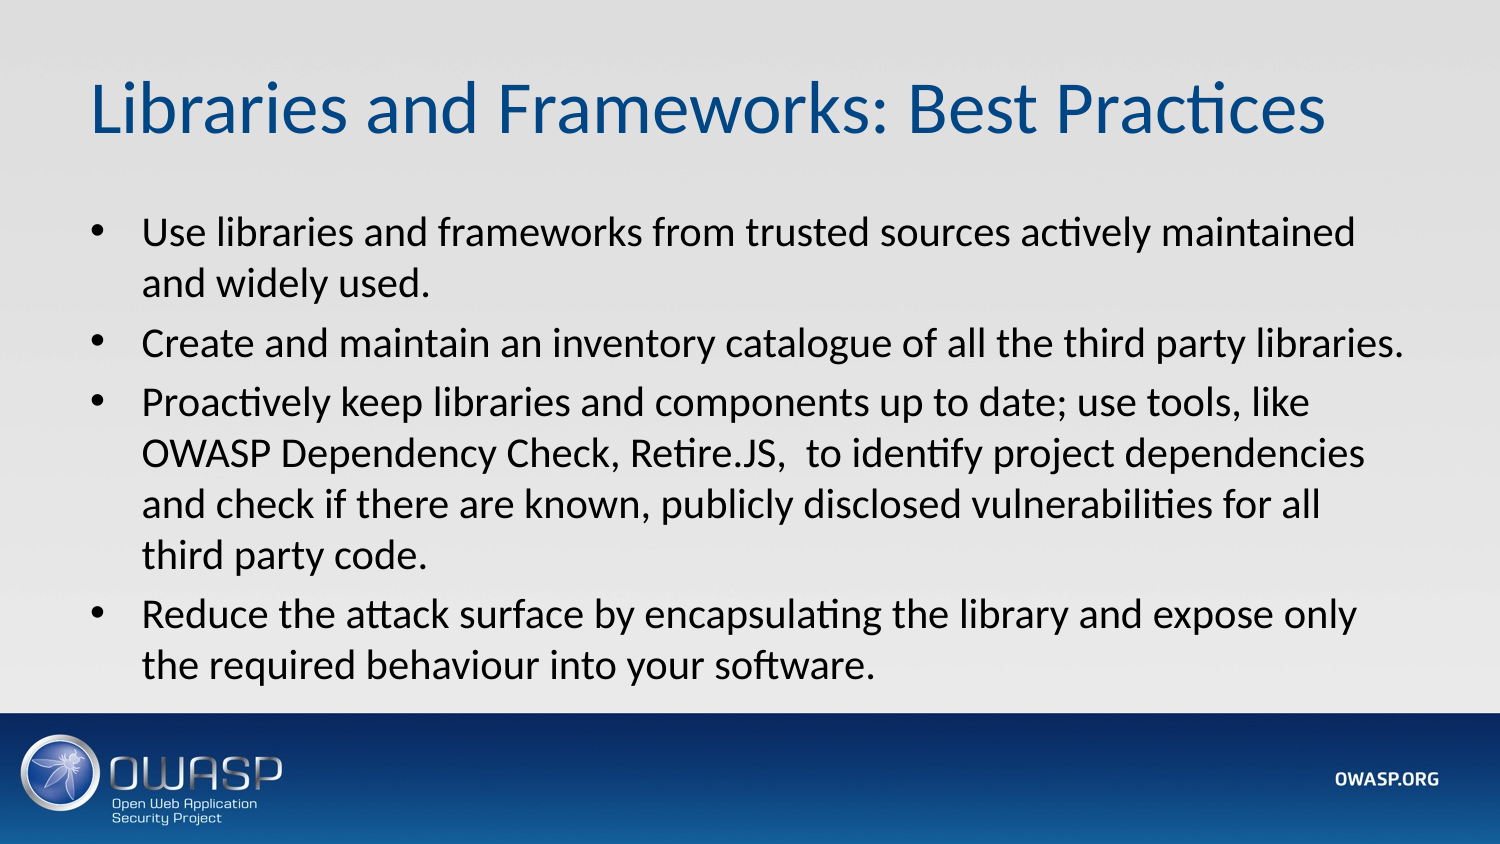

# Libraries and Frameworks: Best Practices
Use libraries and frameworks from trusted sources actively maintained and widely used.
Create and maintain an inventory catalogue of all the third party libraries.
Proactively keep libraries and components up to date; use tools, like OWASP Dependency Check, Retire.JS,  to identify project dependencies and check if there are known, publicly disclosed vulnerabilities for all third party code.
Reduce the attack surface by encapsulating the library and expose only the required behaviour into your software.